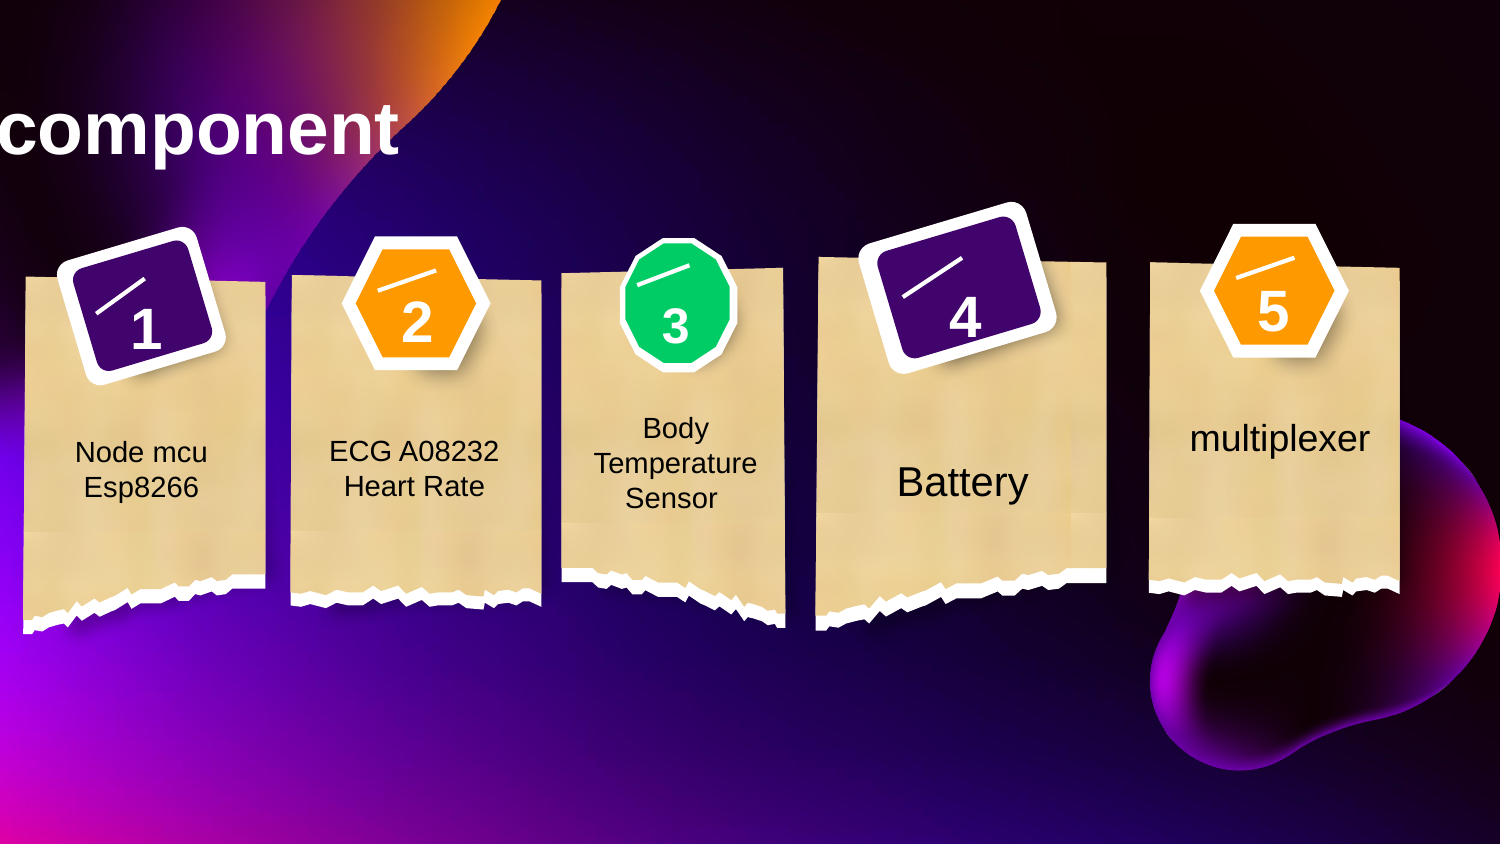

component

4

5

2

3

1

Body Temperature Sensor
multiplexer
ECG A08232 Heart Rate
Node mcu Esp8266
Battery